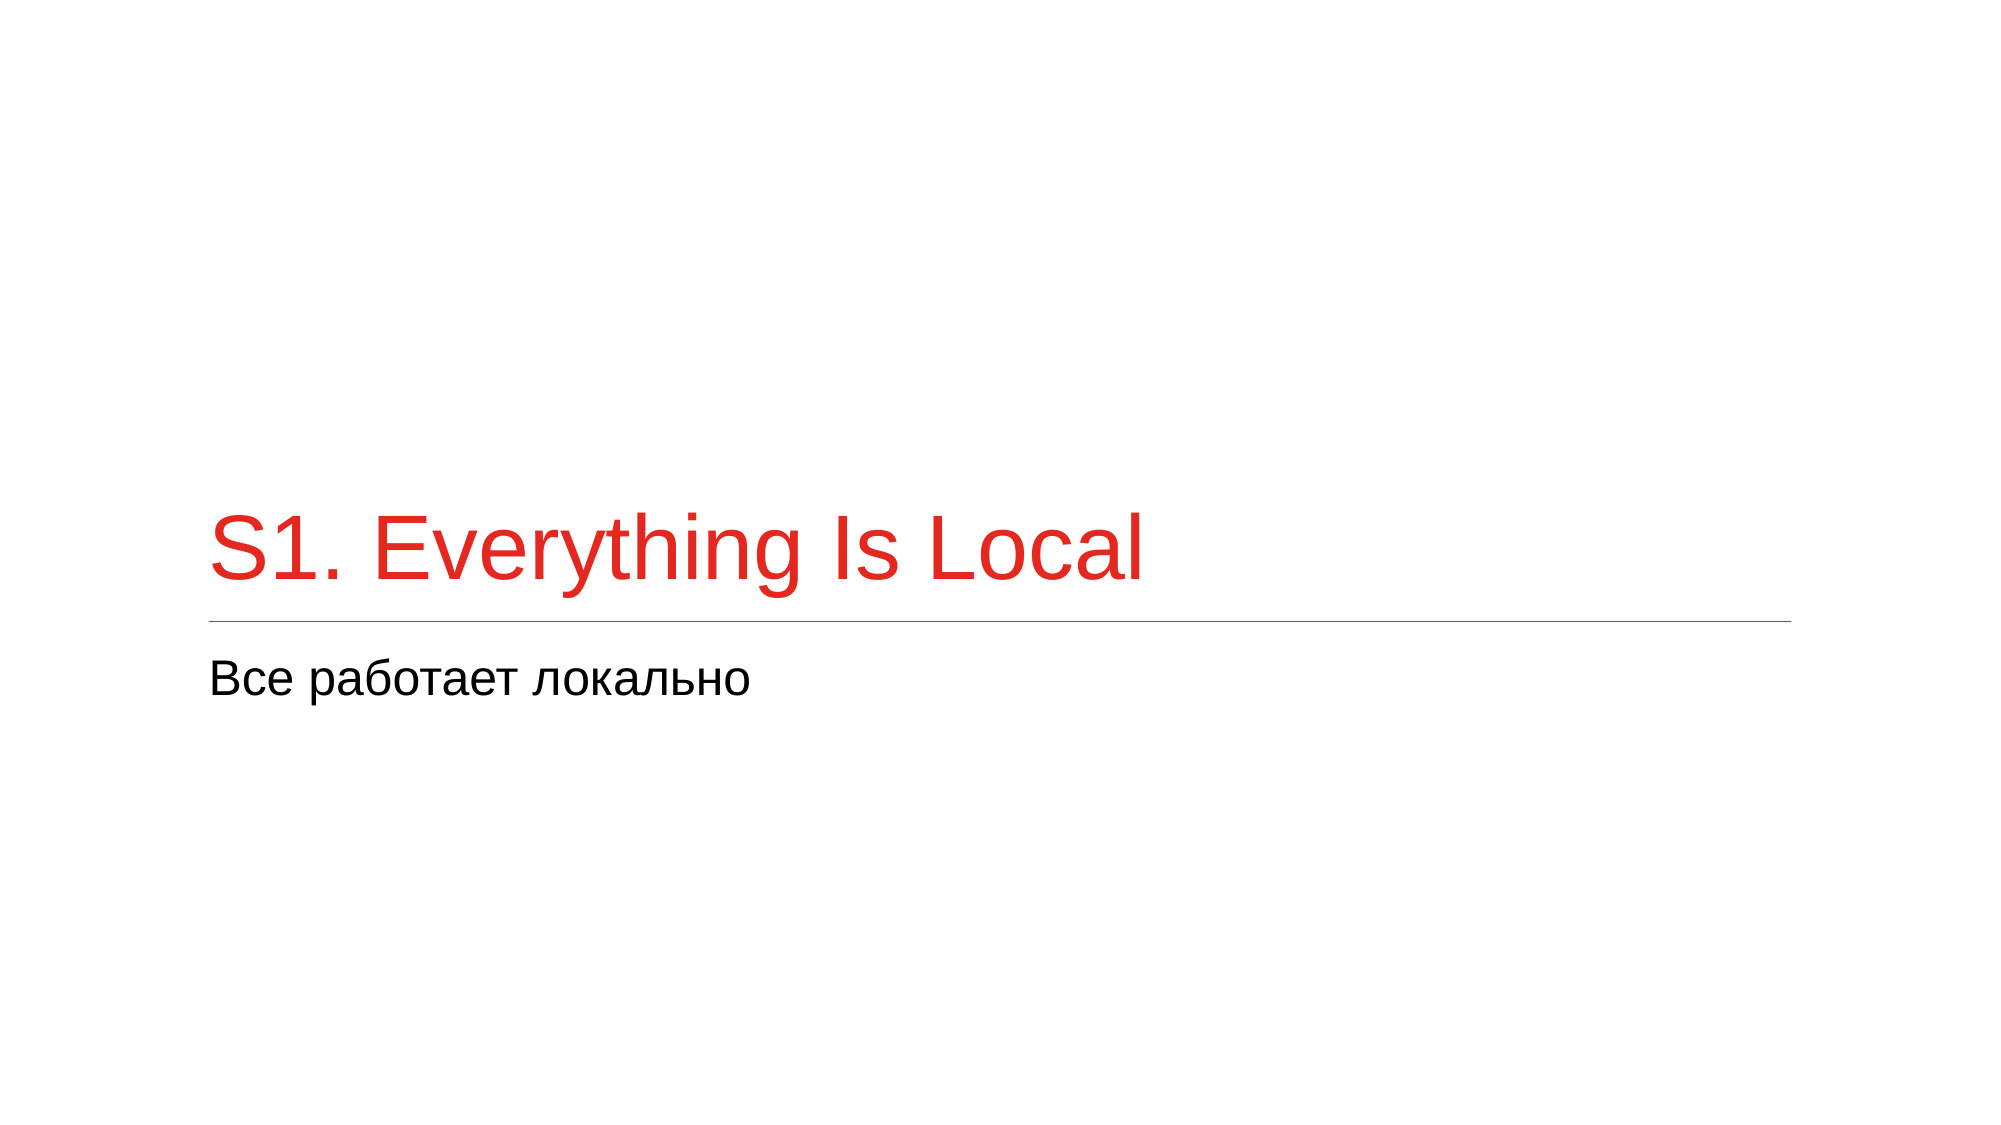

# S1. Everything Is Local
Все работает локально